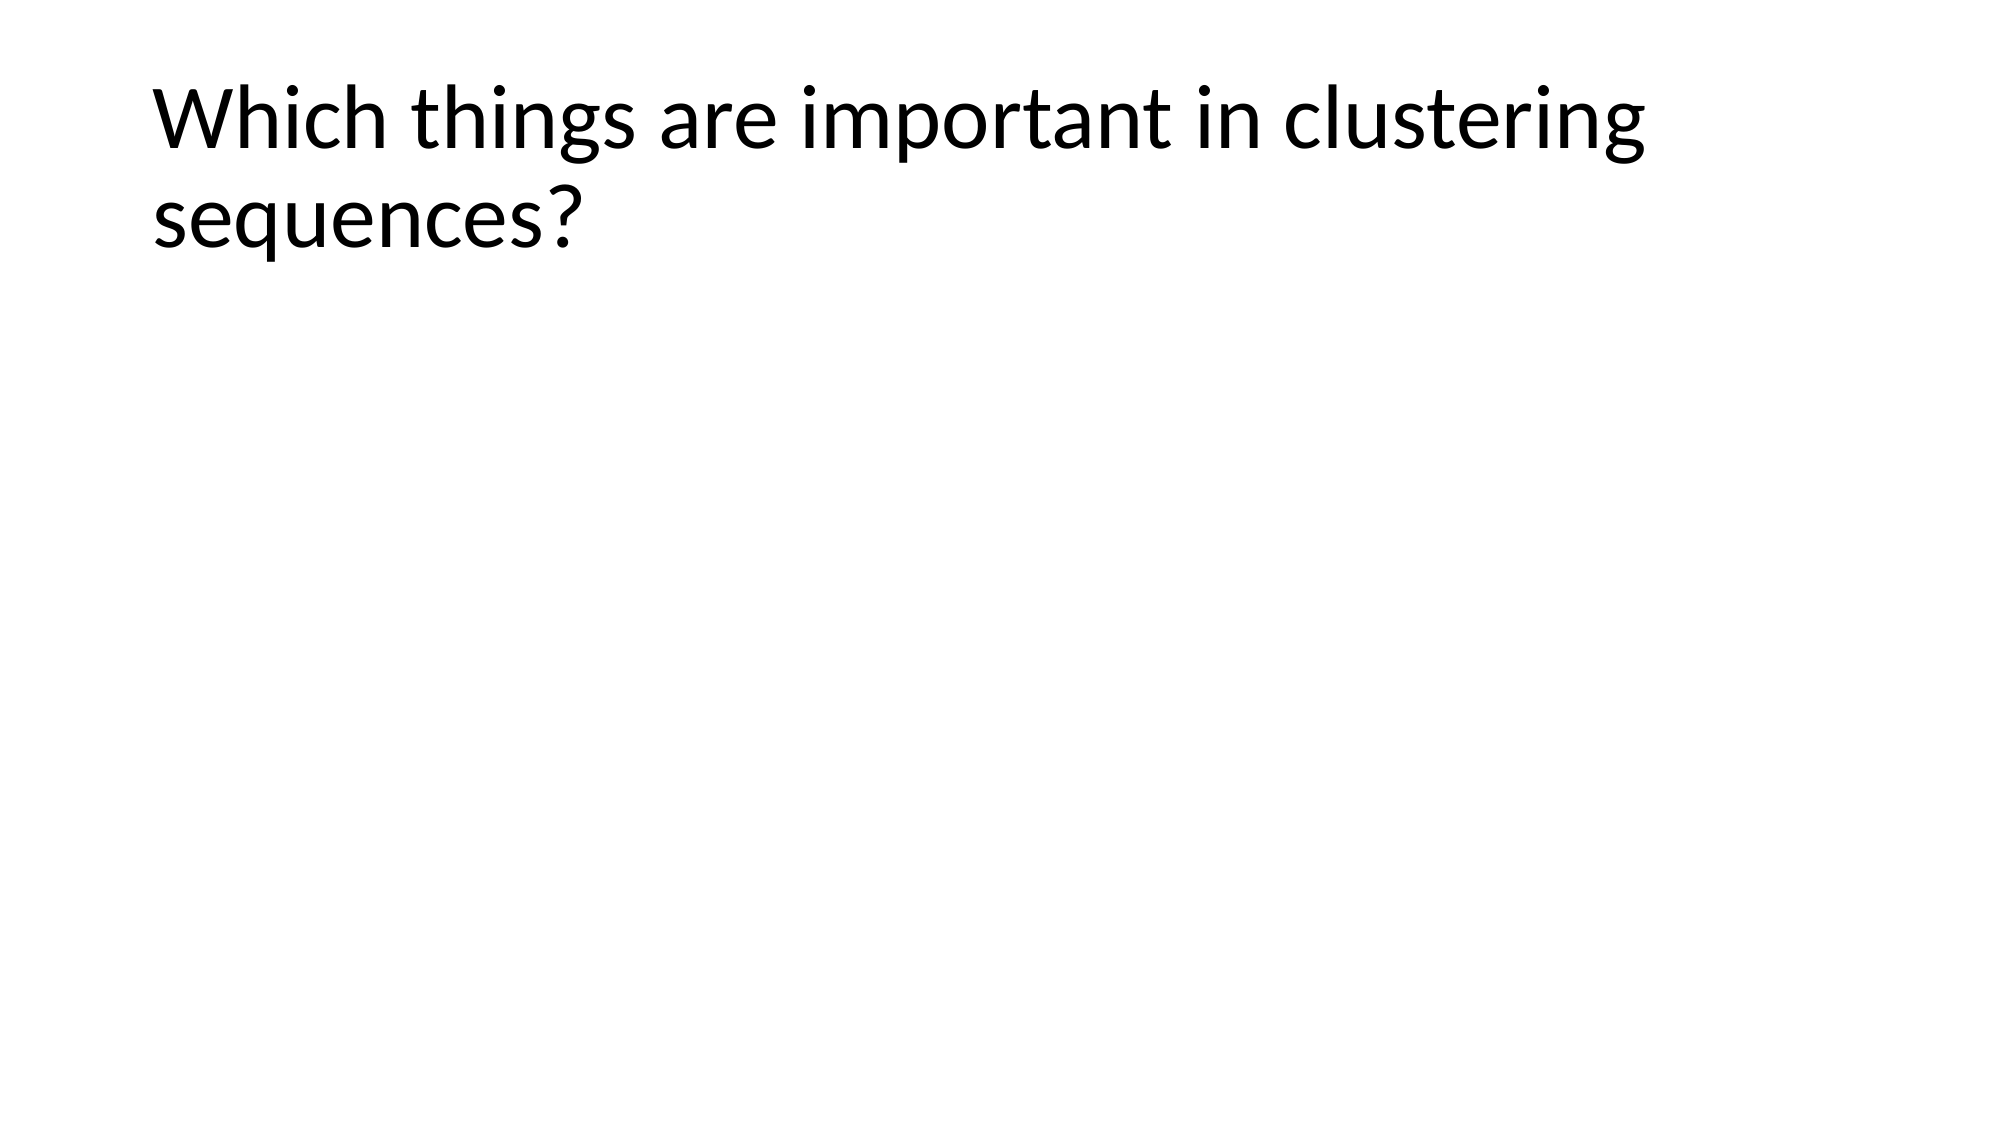

# Which things are important in clustering sequences?